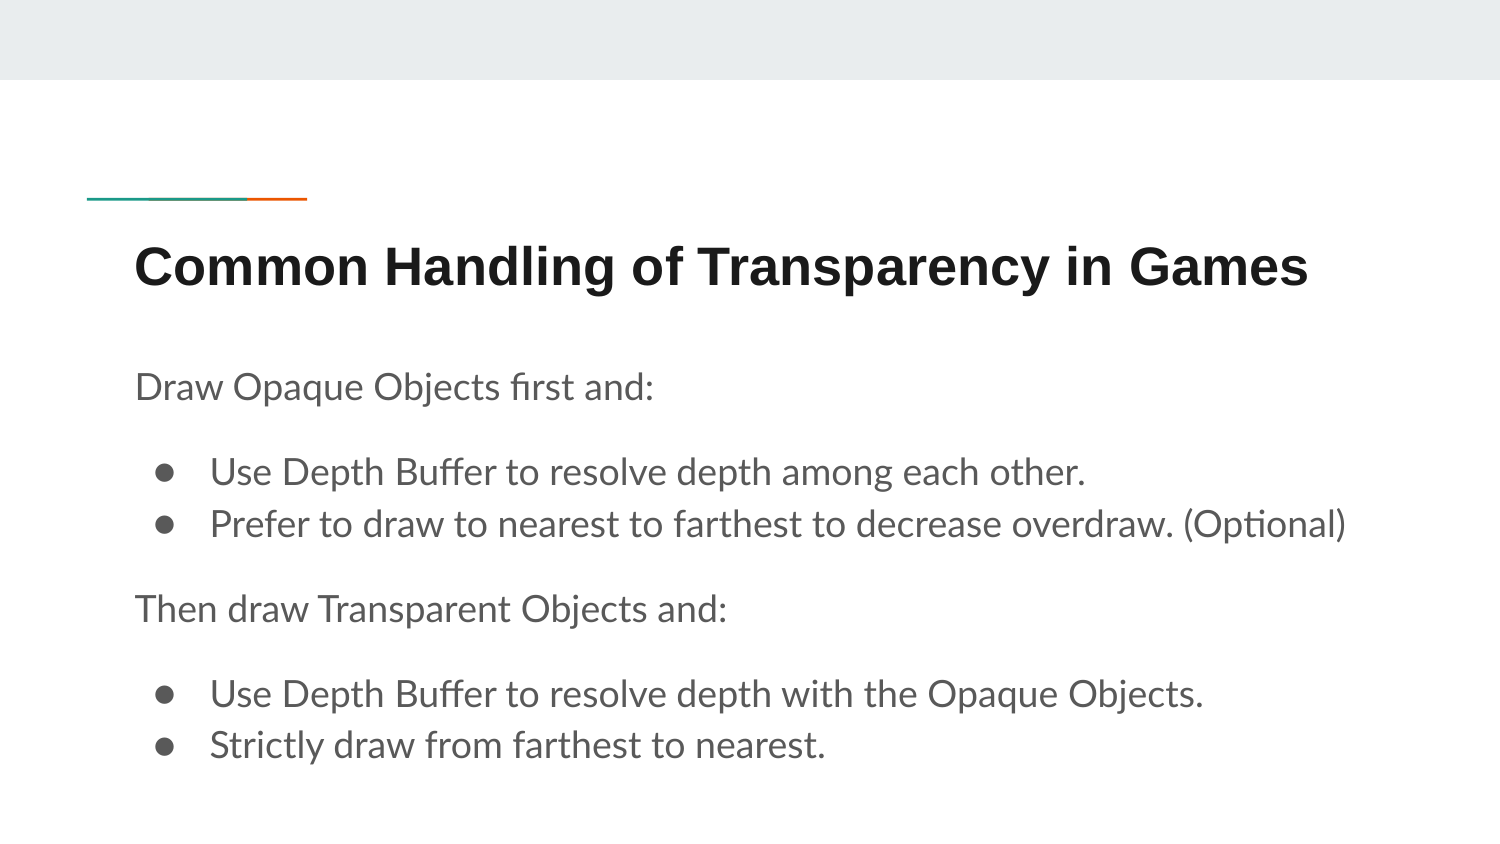

# Common Handling of Transparency in Games
Draw Opaque Objects first and:
Use Depth Buffer to resolve depth among each other.
Prefer to draw to nearest to farthest to decrease overdraw. (Optional)
Then draw Transparent Objects and:
Use Depth Buffer to resolve depth with the Opaque Objects.
Strictly draw from farthest to nearest.